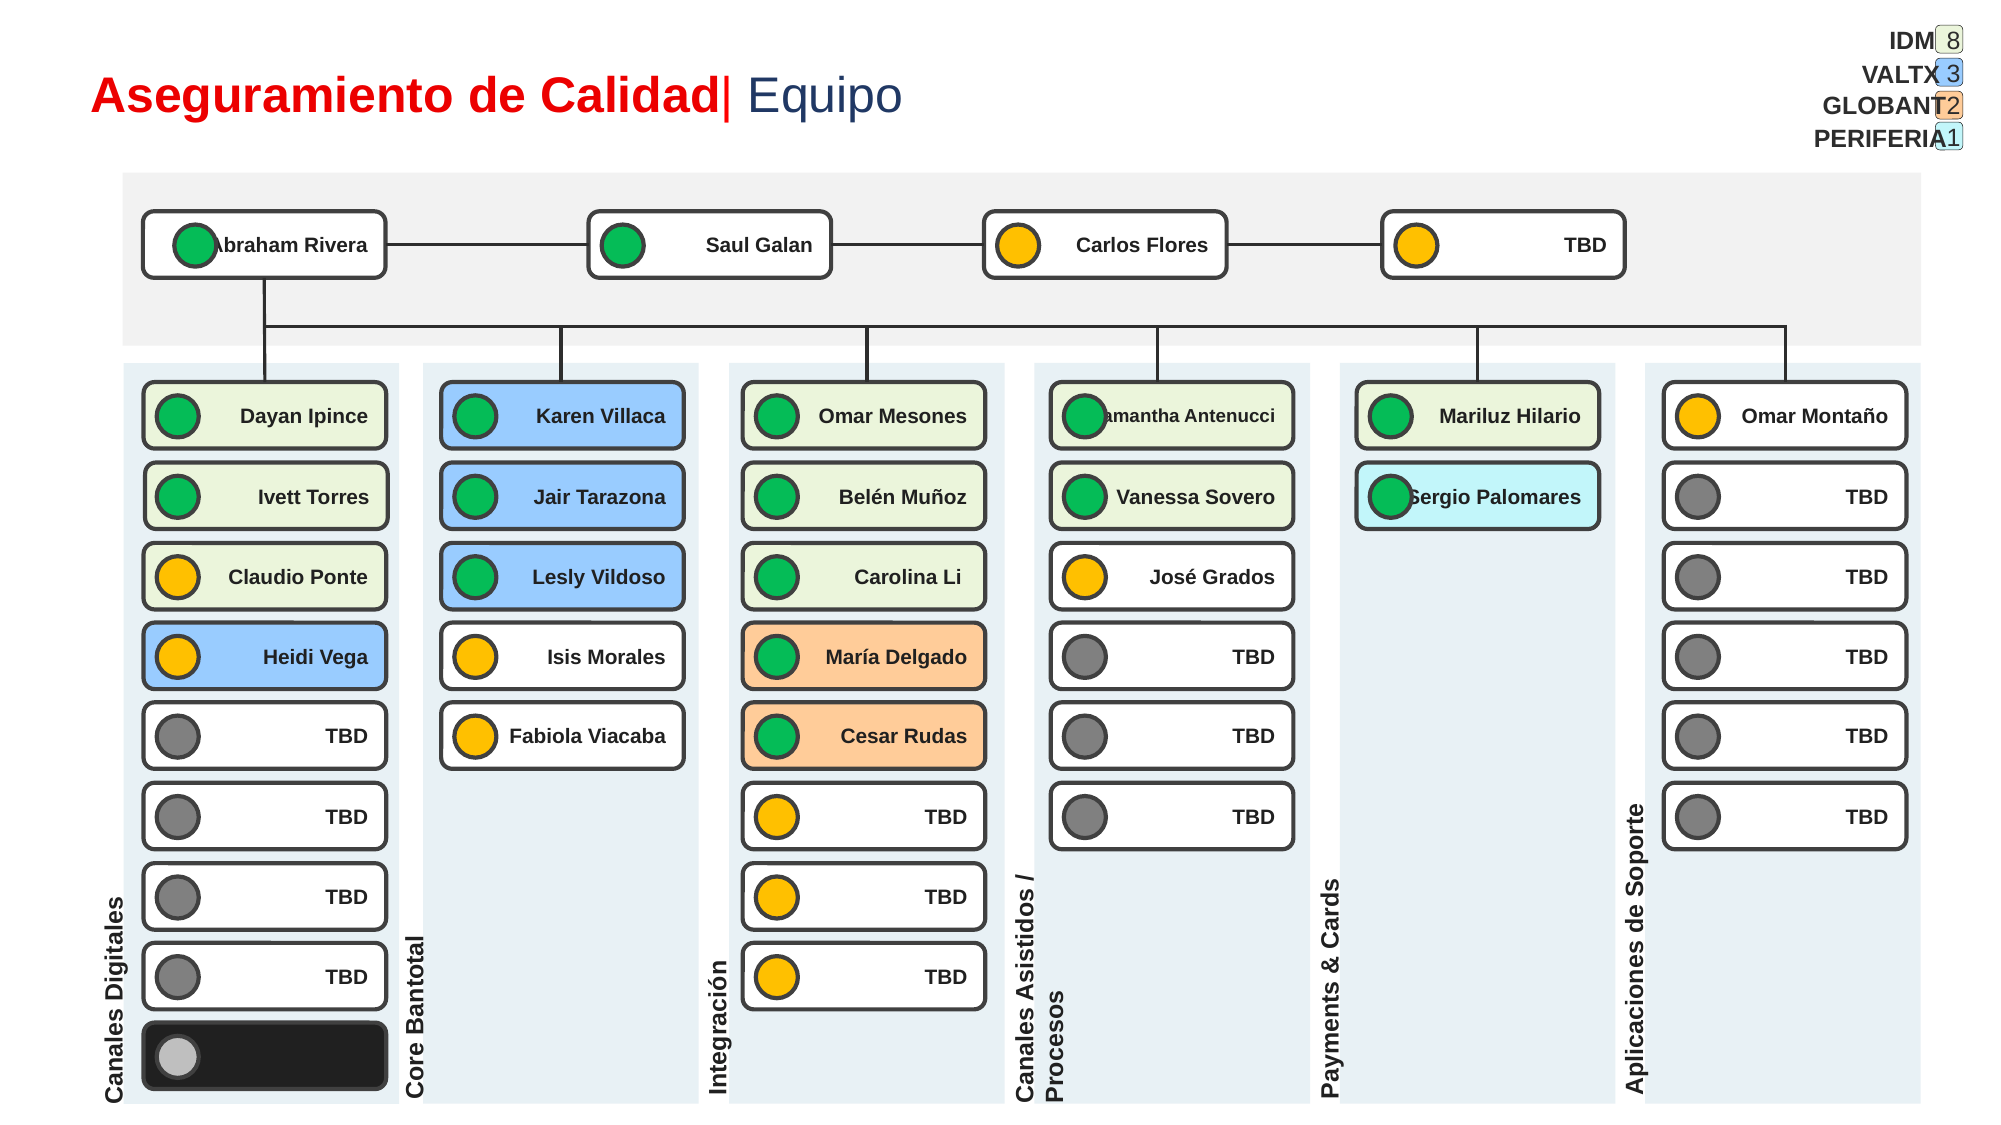

IDM
8
Aseguramiento de Calidad| Equipo
VALTX
3
GLOBANT
2
PERIFERIA
1

Abraham Rivera
Saul Galan
Carlos Flores
TBD

Dayan Ipince
Karen Villaca
Omar Mesones
Samantha Antenucci
Mariluz Hilario
Omar Montaño

Ivett Torres
Jair Tarazona
Belén Muñoz
Vanessa Sovero
Sergio Palomares
TBD

Claudio Ponte
Lesly Vildoso
Carolina Li
José Grados
TBD

Heidi Vega
Isis Morales
María Delgado
TBD
TBD

TBD
Fabiola Viacaba
Cesar Rudas
TBD
TBD

TBD
TBD
TBD
TBD

TBD
TBD

Integración
Aplicaciones de Soporte
Core Bantotal
Payments & Cards
Canales Asistidos / Procesos
Canales Digitales
TBD
TBD

TBD
Automatizador (E)